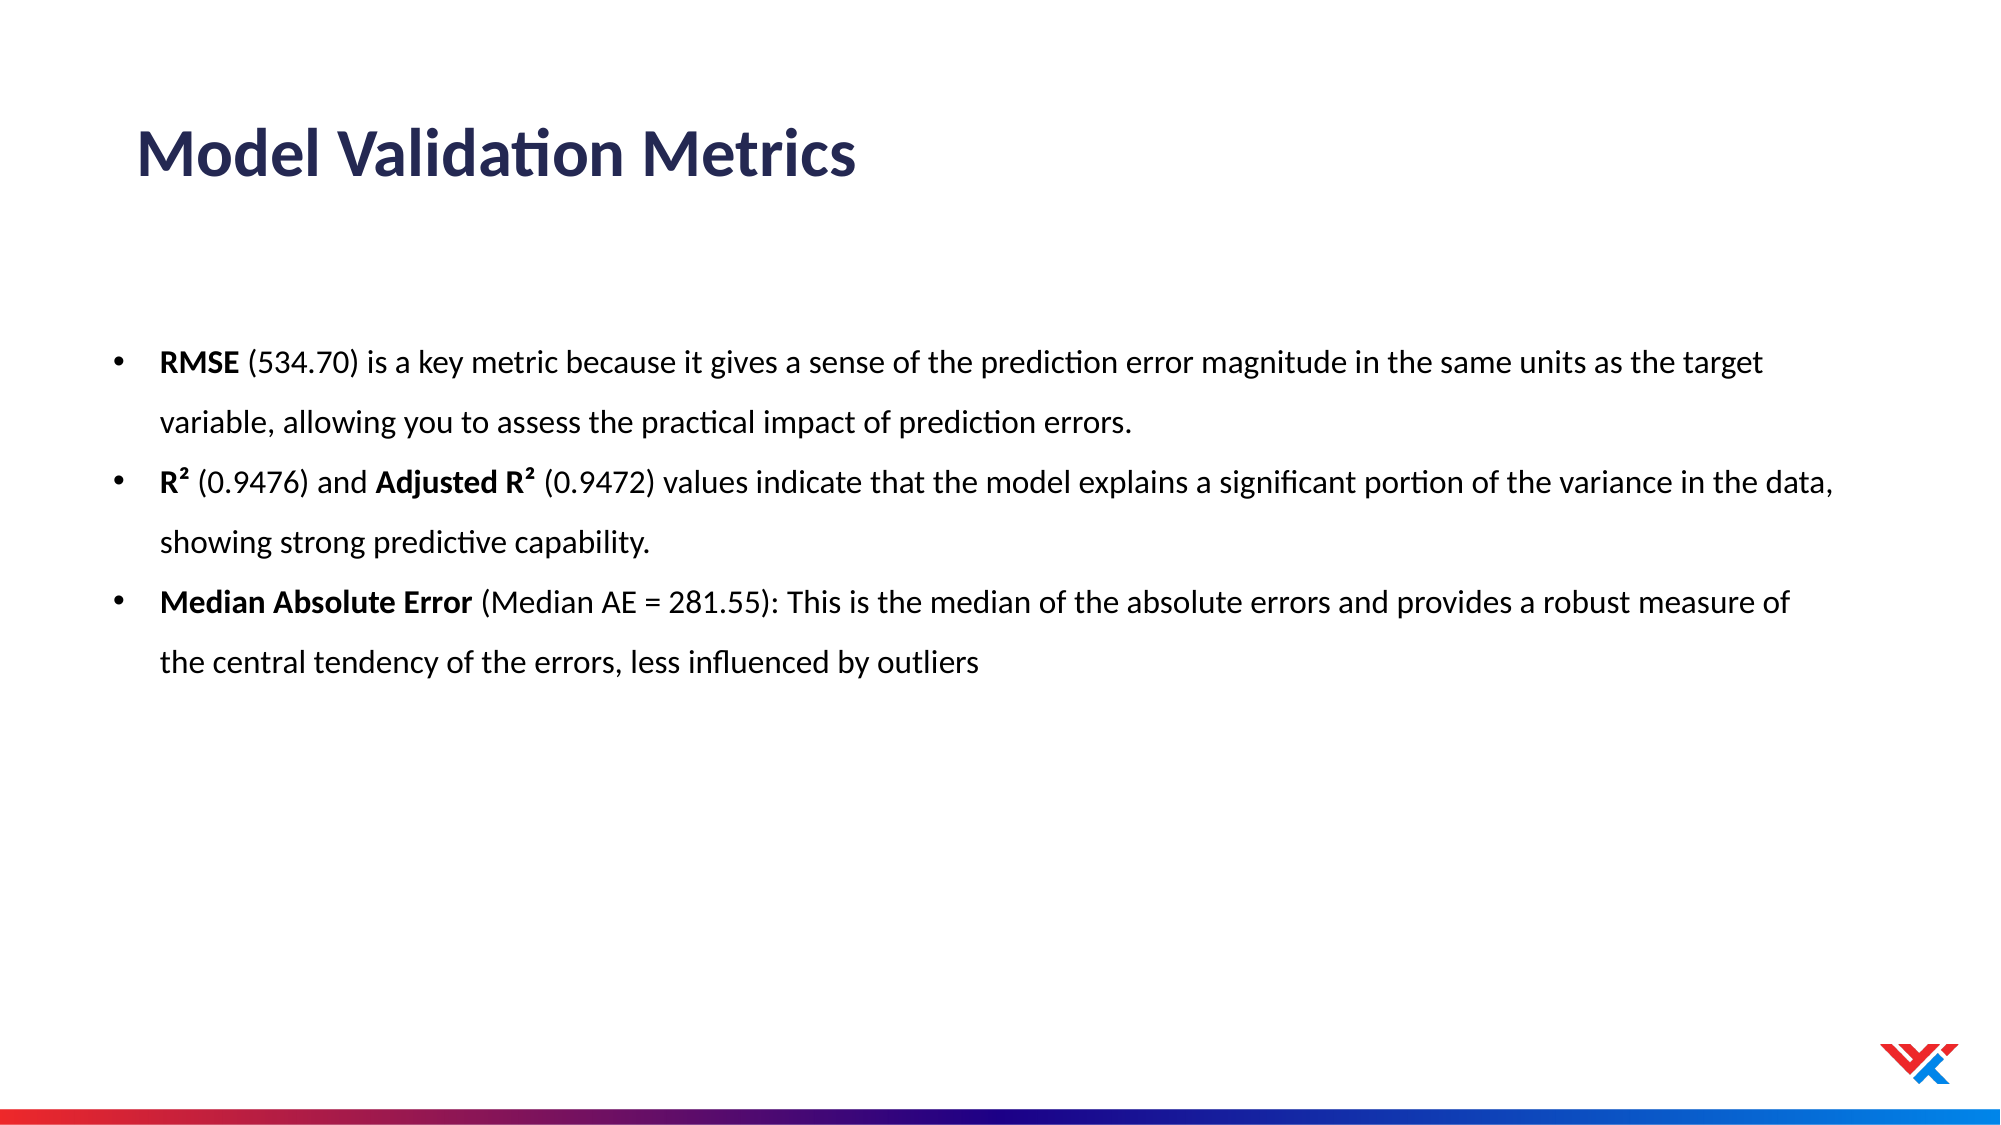

# Model Validation Metrics
RMSE (534.70) is a key metric because it gives a sense of the prediction error magnitude in the same units as the target variable, allowing you to assess the practical impact of prediction errors.
R² (0.9476) and Adjusted R² (0.9472) values indicate that the model explains a significant portion of the variance in the data, showing strong predictive capability.
Median Absolute Error (Median AE = 281.55): This is the median of the absolute errors and provides a robust measure of the central tendency of the errors, less influenced by outliers